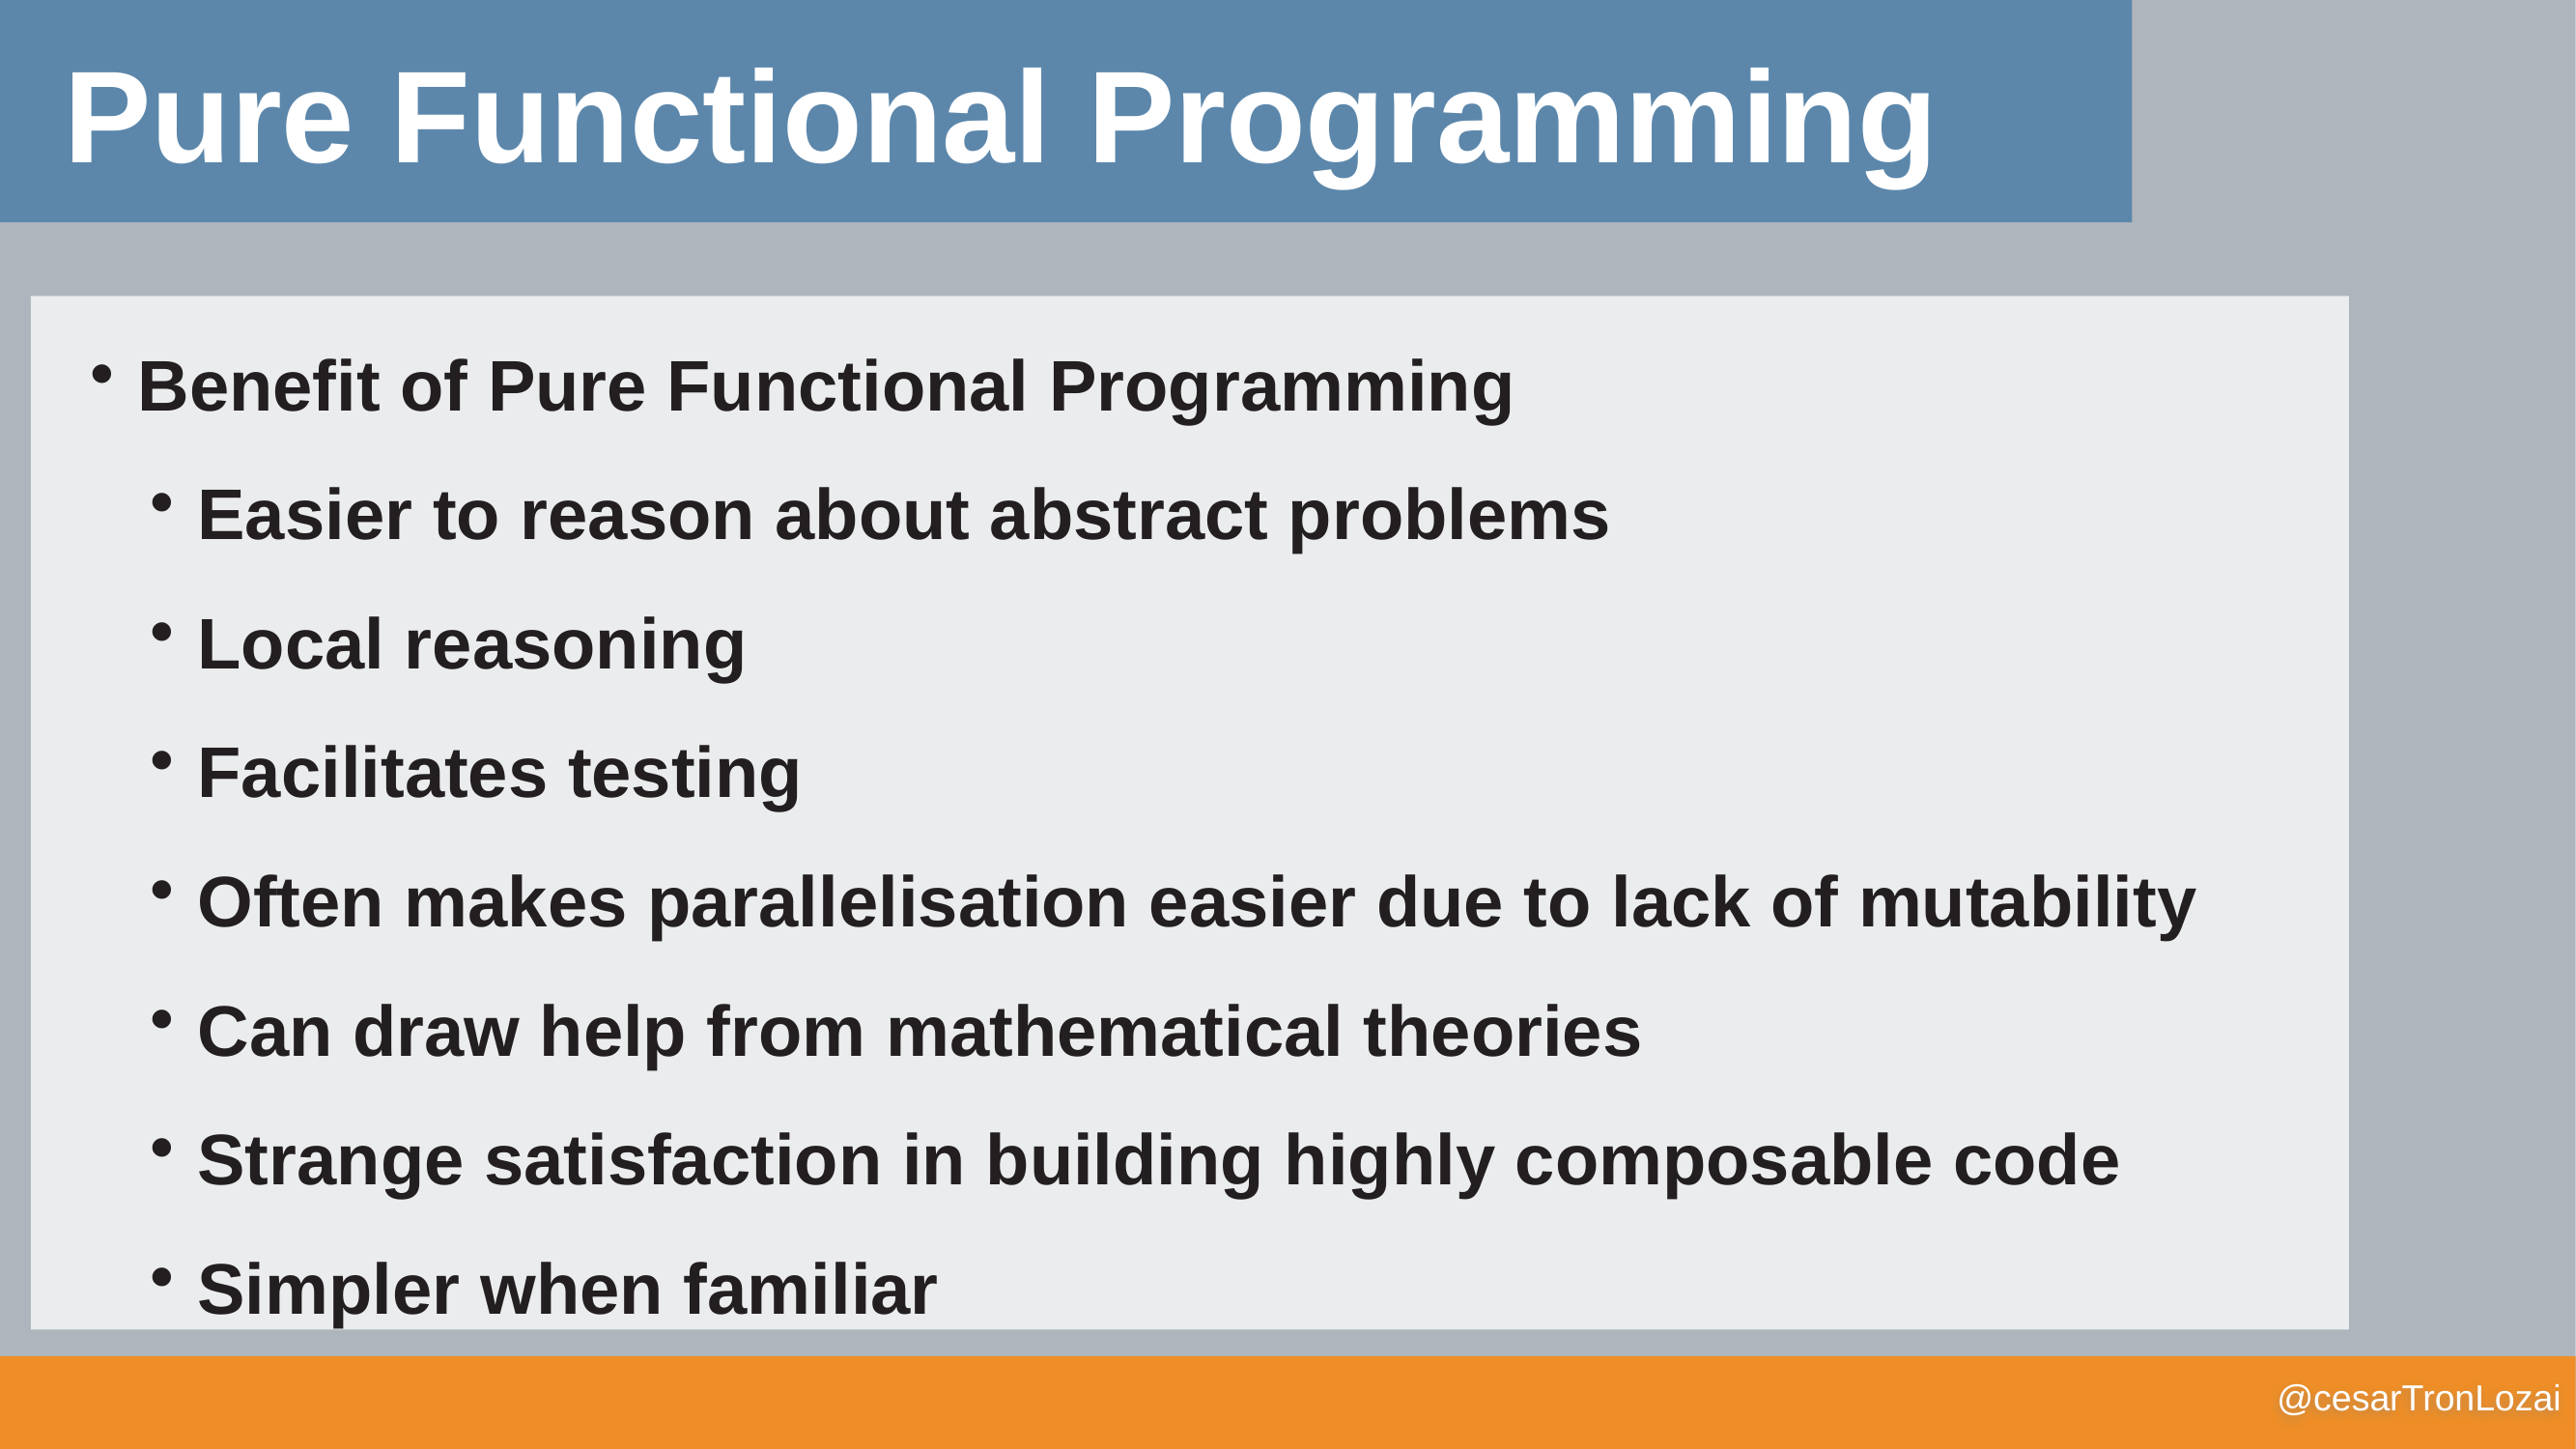

Pure Functional Programming
Benefit of Pure Functional Programming
Easier to reason about abstract problems
Local reasoning
Facilitates testing
Often makes parallelisation easier due to lack of mutability
Can draw help from mathematical theories
Strange satisfaction in building highly composable code
Simpler when familiar